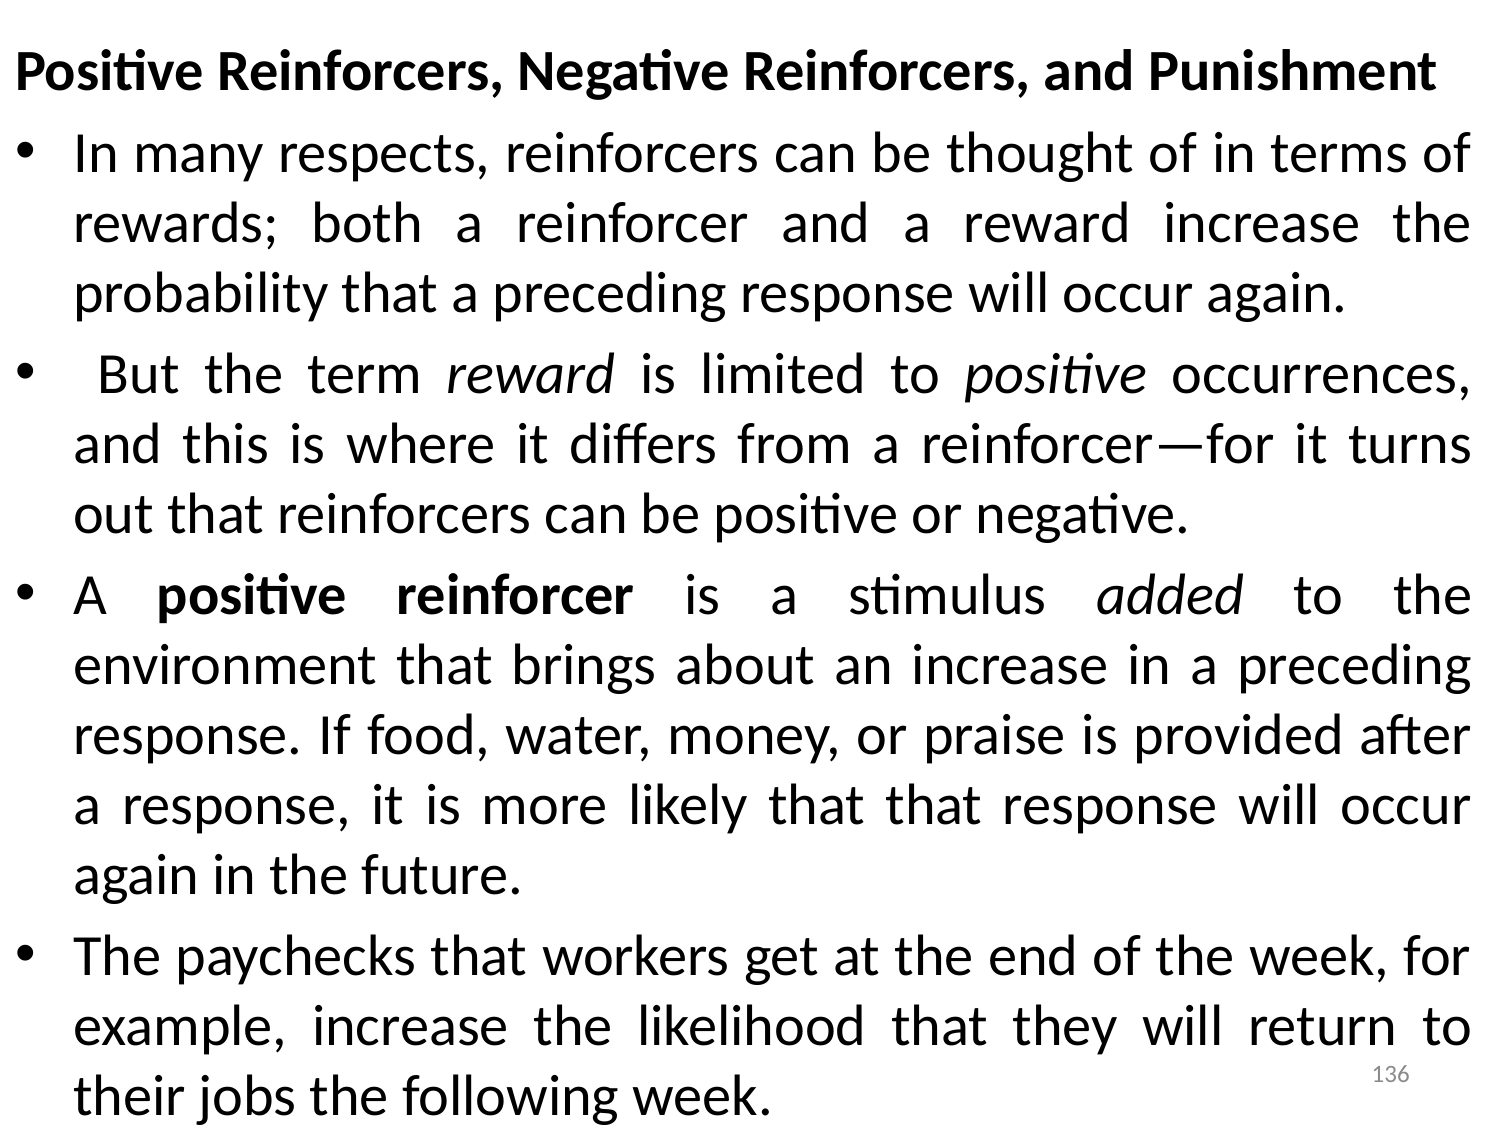

Positive Reinforcers, Negative Reinforcers, and Punishment
In many respects, reinforcers can be thought of in terms of rewards; both a reinforcer and a reward increase the probability that a preceding response will occur again.
 But the term reward is limited to positive occurrences, and this is where it differs from a reinforcer—for it turns out that reinforcers can be positive or negative.
A positive reinforcer is a stimulus added to the environment that brings about an increase in a preceding response. If food, water, money, or praise is provided after a response, it is more likely that that response will occur again in the future.
The paychecks that workers get at the end of the week, for example, increase the likelihood that they will return to their jobs the following week.
136